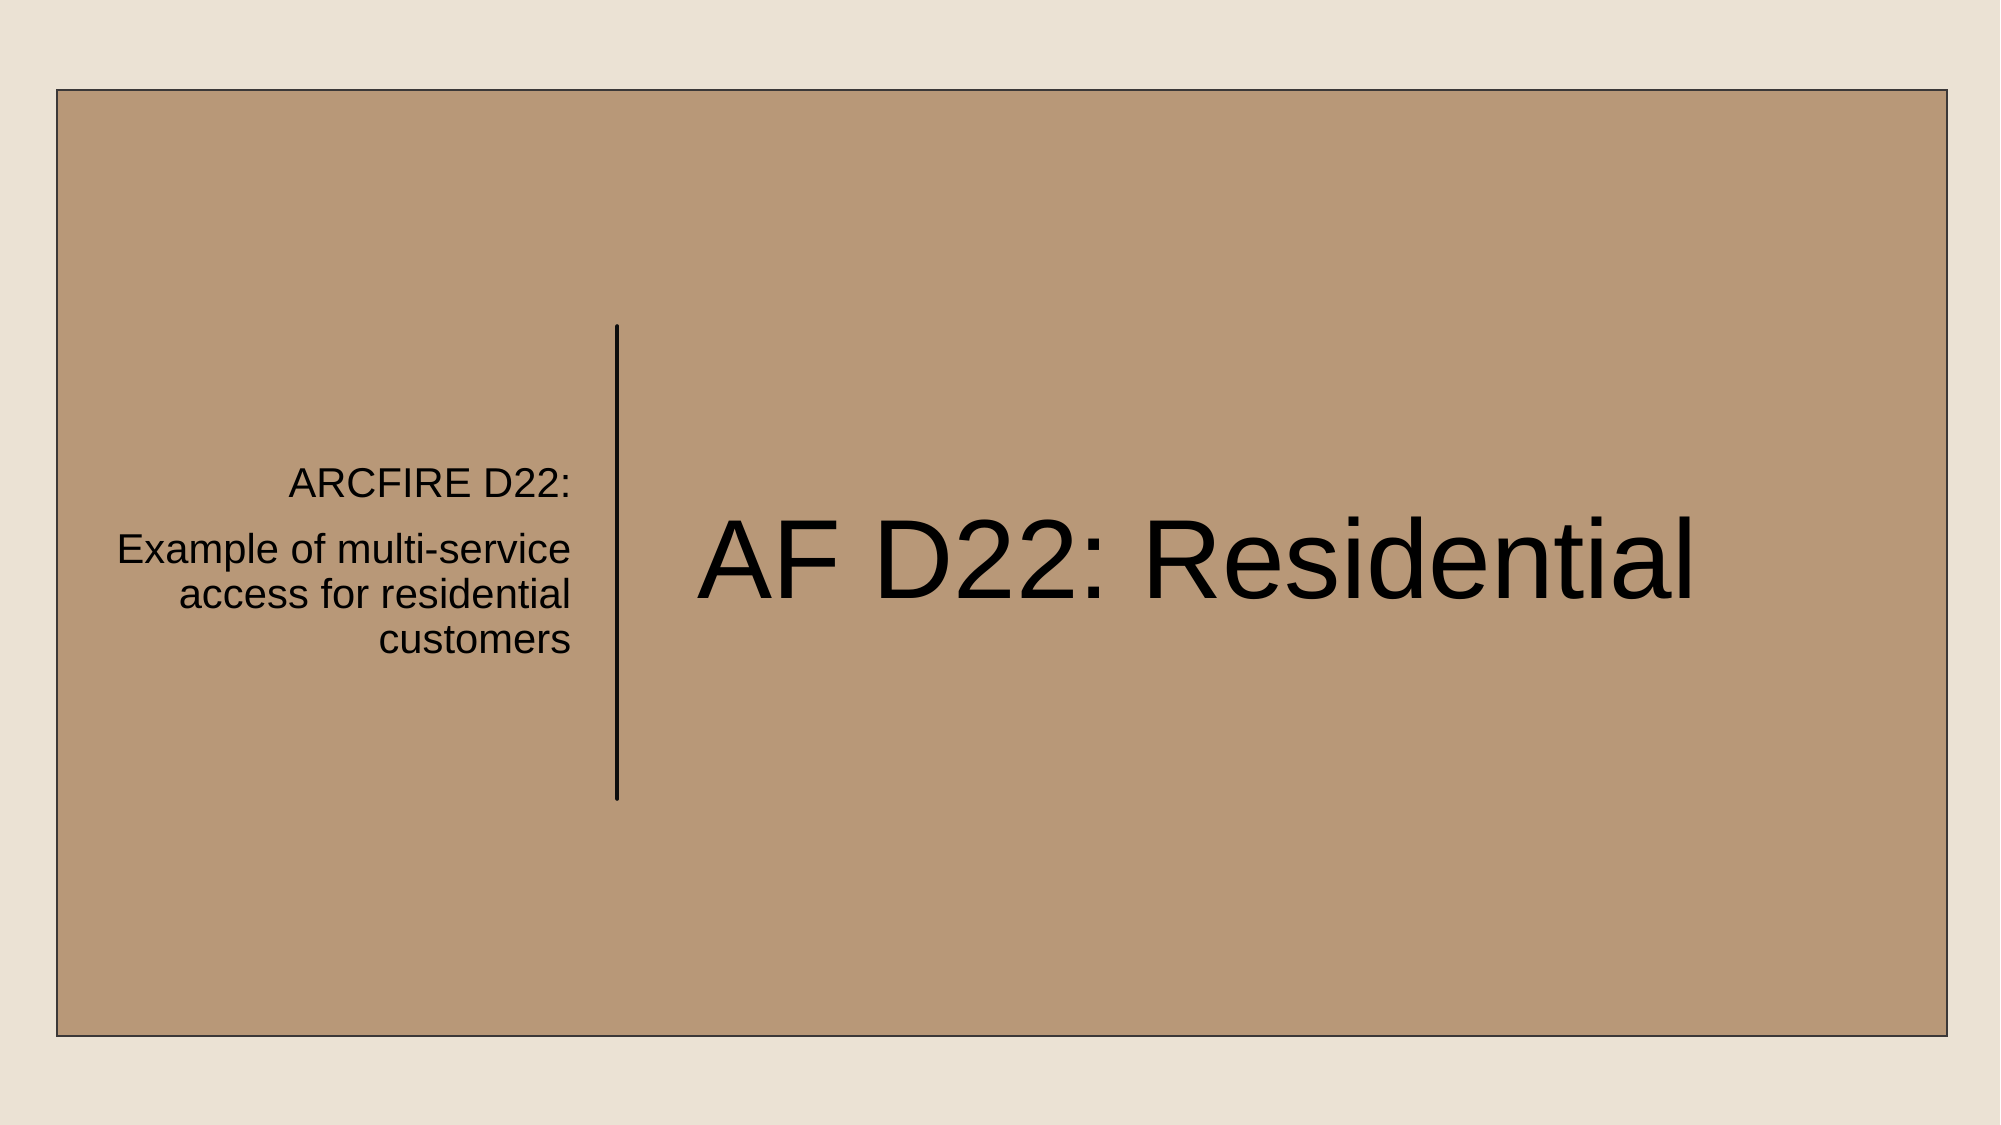

ARCFIRE D22:
Example of multi-service access for residential customers
# AF D22: Residential